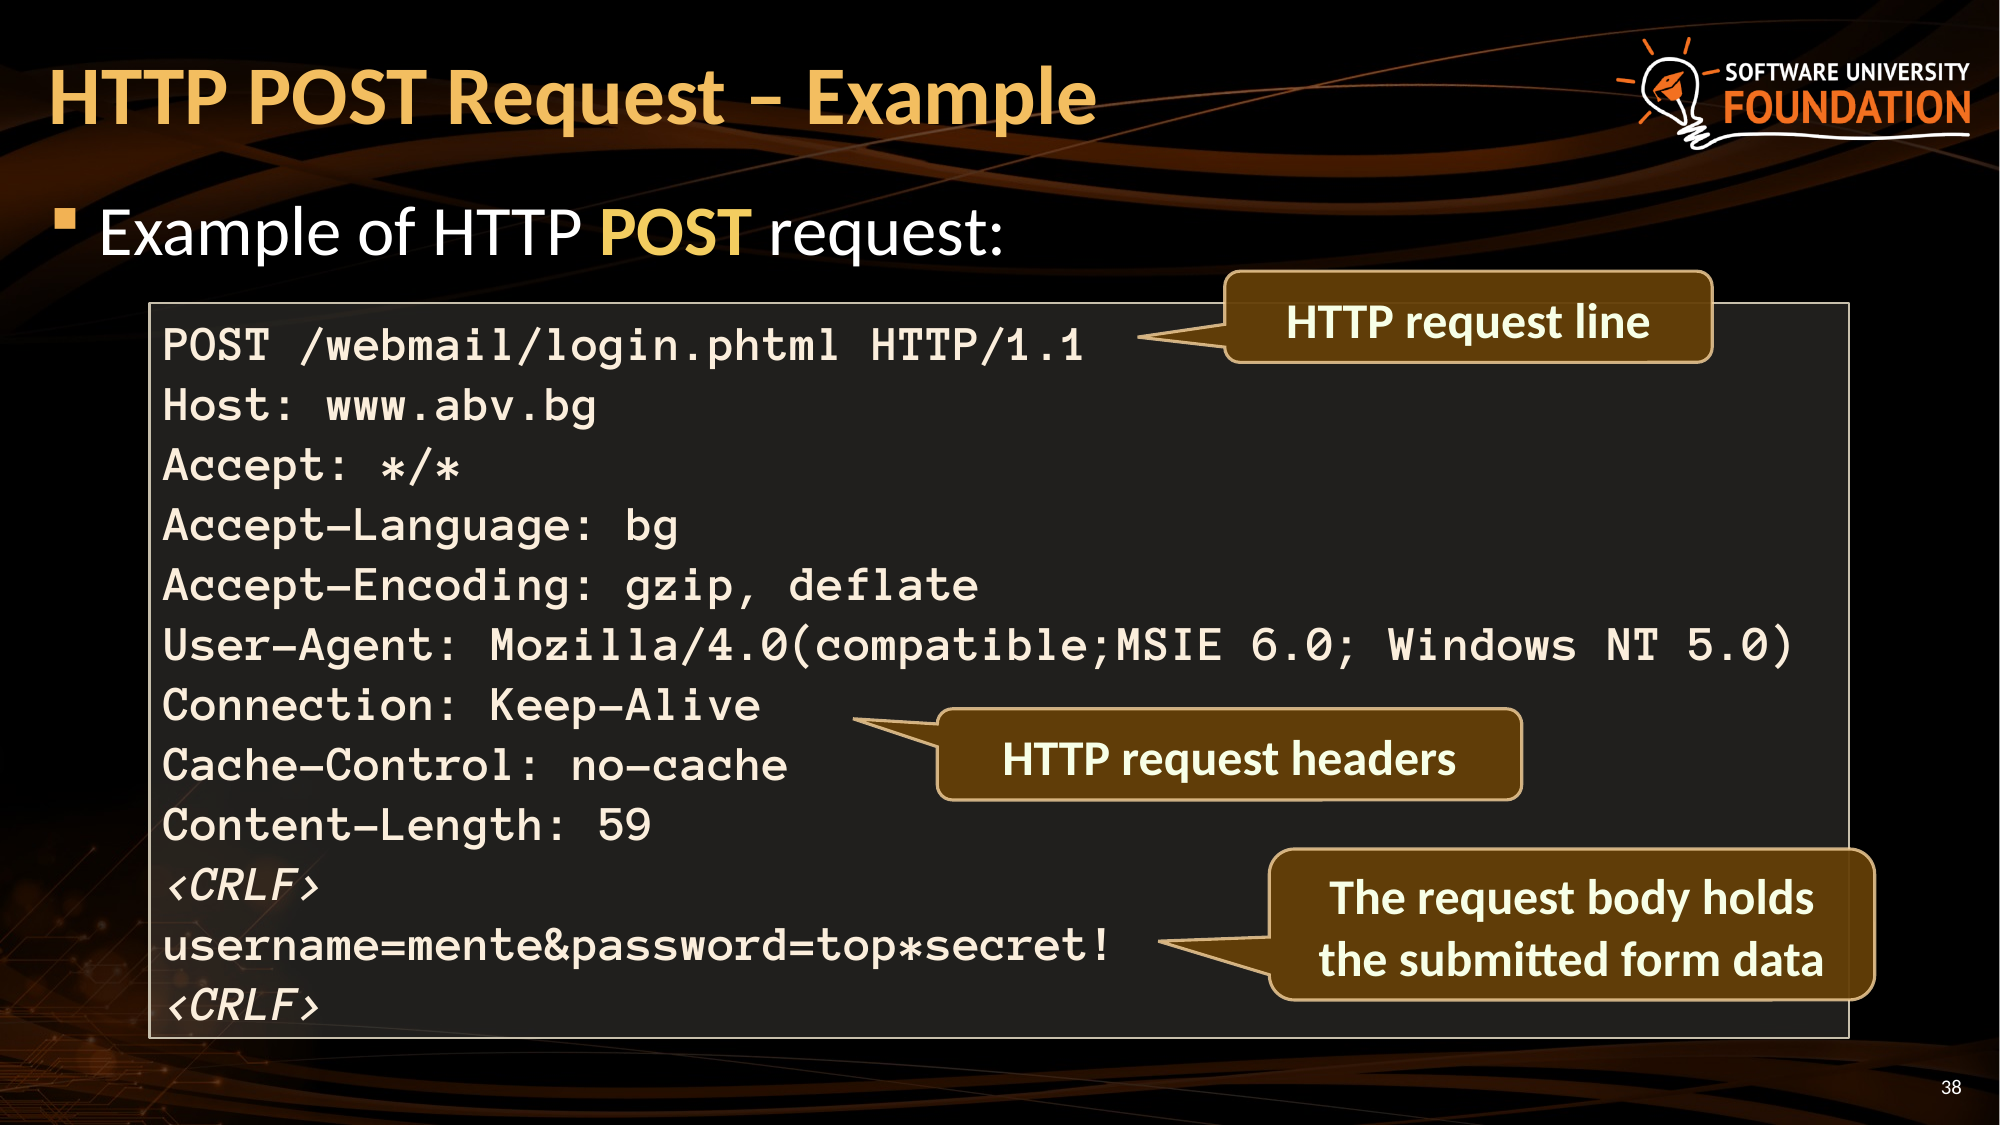

# HTTP POST Request – Example
Example of HTTP POST request:
HTTP request line
POST /webmail/login.phtml HTTP/1.1
Host: www.abv.bg
Accept: */*
Accept-Language: bg
Accept-Encoding: gzip, deflate
User-Agent: Mozilla/4.0(compatible;MSIE 6.0; Windows NT 5.0)
Connection: Keep-Alive
Cache-Control: no-cache
Content-Length: 59
<CRLF>
username=mente&password=top*secret!
<CRLF>
HTTP request headers
The request body holds the submitted form data
38